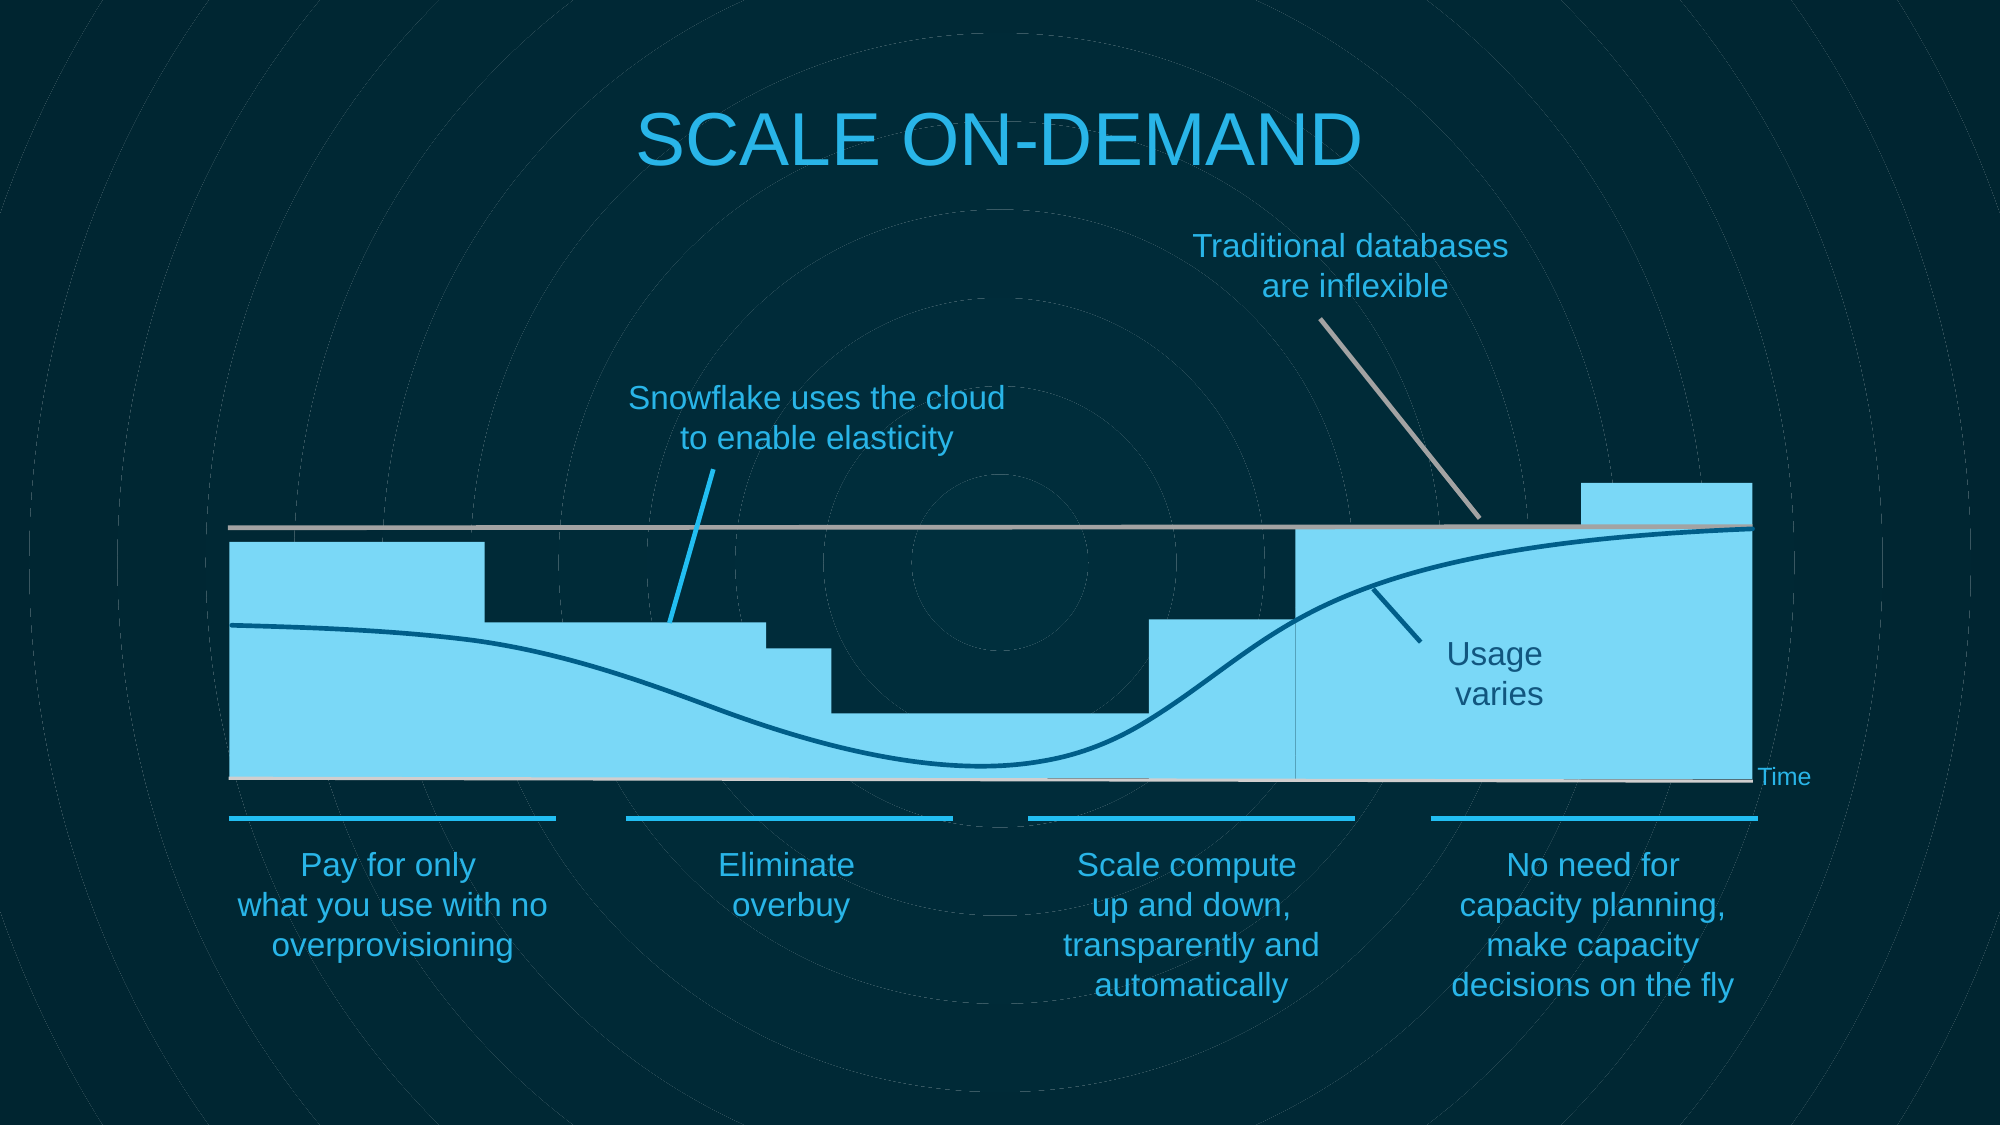

SCALE ON-DEMAND
Traditional databases
are inflexible
Snowflake uses the cloud
to enable elasticity

Usage
varies
Time
Pay for only
what you use with no overprovisioning
Eliminate
overbuy
No need for capacity planning, make capacity decisions on the fly
Scale compute
up and down, transparently and automatically